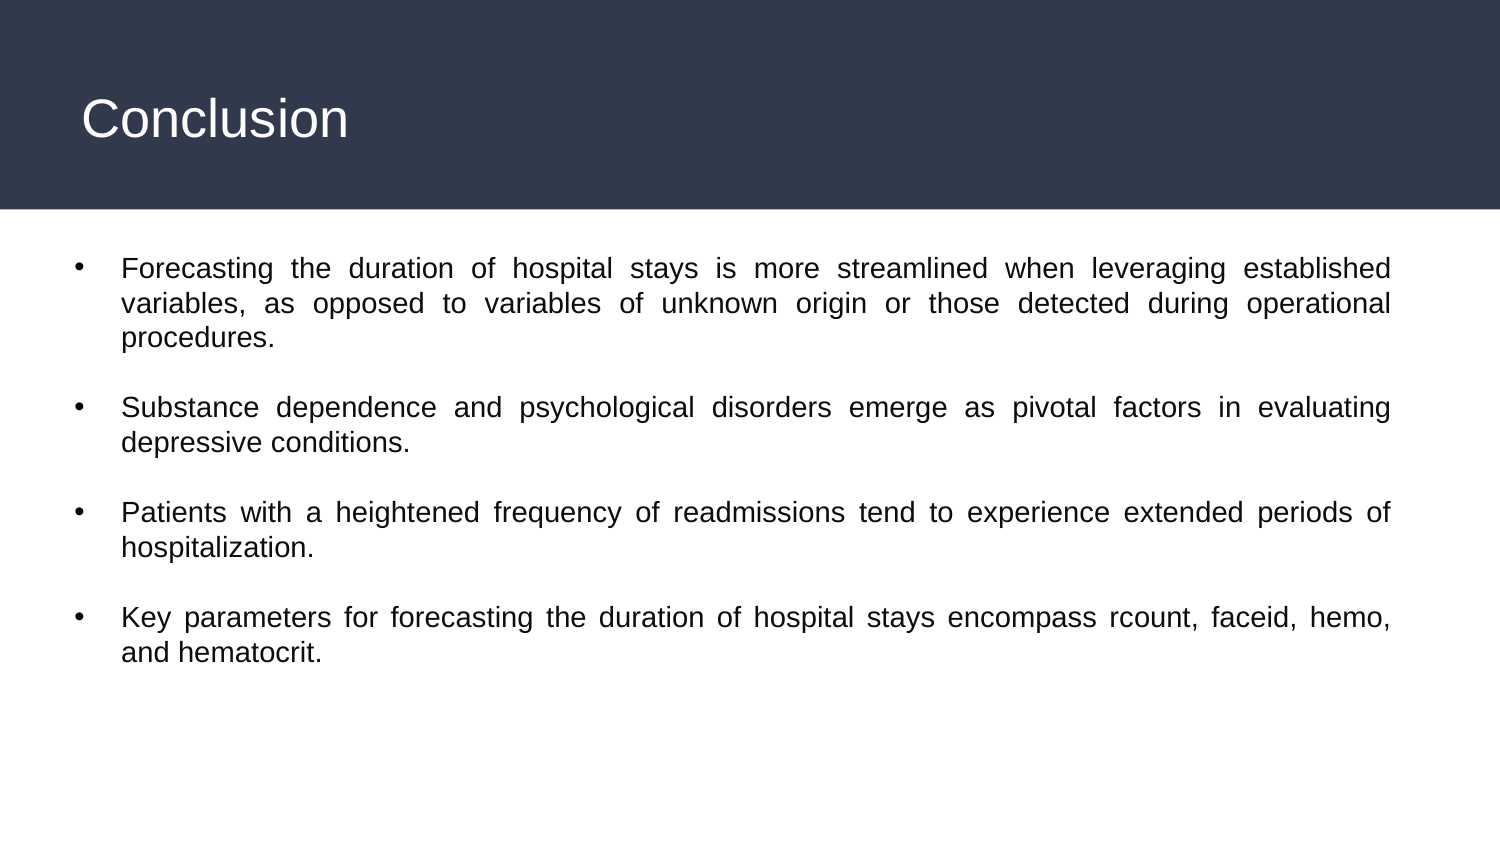

# Conclusion
Forecasting the duration of hospital stays is more streamlined when leveraging established variables, as opposed to variables of unknown origin or those detected during operational procedures.

Substance dependence and psychological disorders emerge as pivotal factors in evaluating depressive conditions.

Patients with a heightened frequency of readmissions tend to experience extended periods of hospitalization.

Key parameters for forecasting the duration of hospital stays encompass rcount, faceid, hemo, and hematocrit.